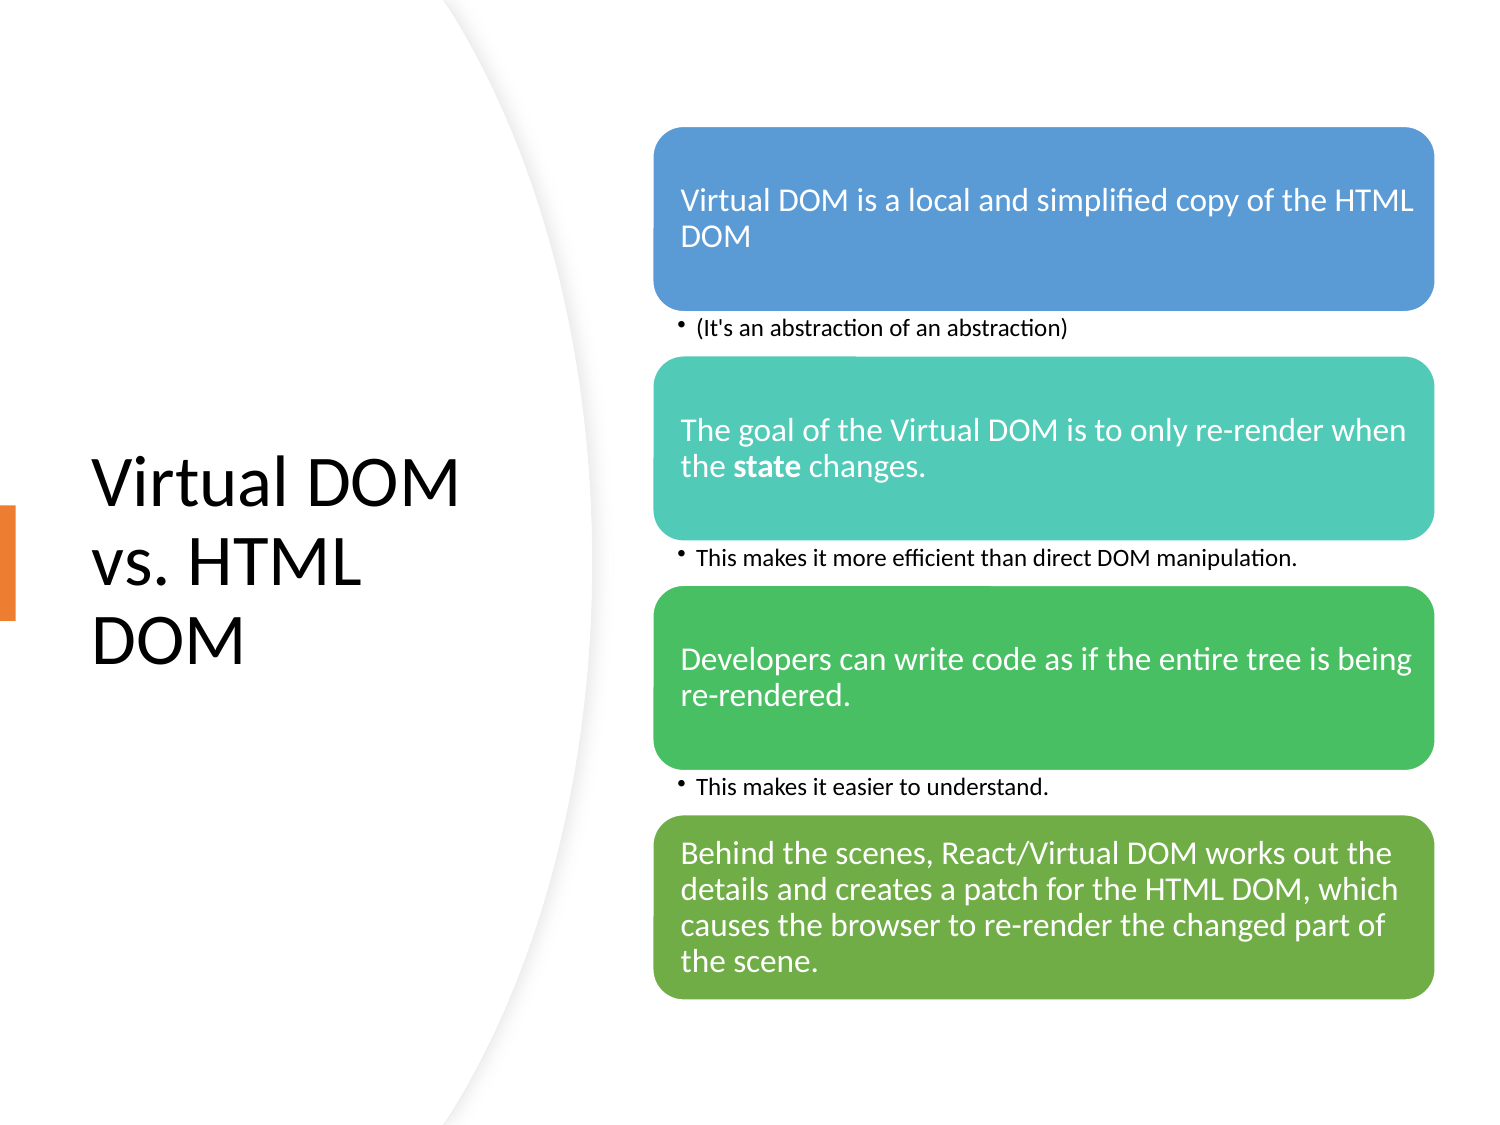

Virtual DOM is a local and simplified copy of the HTML DOM
(It's an abstraction of an abstraction)
The goal of the Virtual DOM is to only re-render when the state changes.
This makes it more efficient than direct DOM manipulation.
Developers can write code as if the entire tree is being re-rendered.
This makes it easier to understand.
Behind the scenes, React/Virtual DOM works out the details and creates a patch for the HTML DOM, which causes the browser to re-render the changed part of the scene.
# Virtual DOM vs. HTML DOM